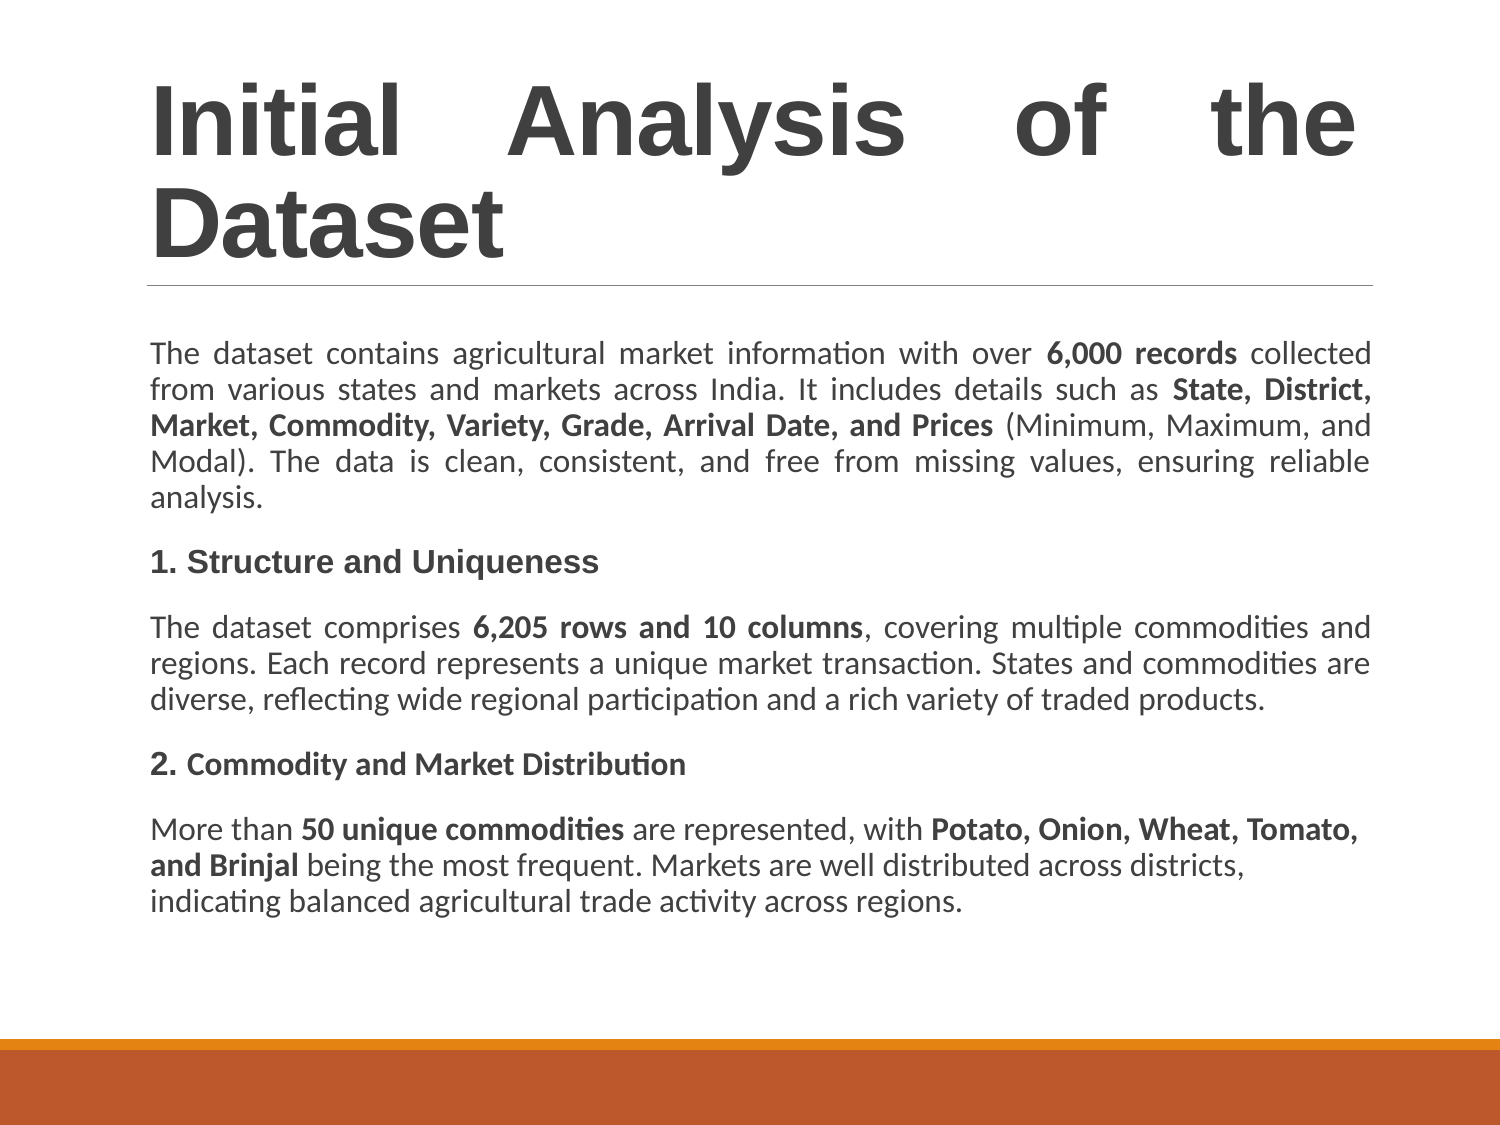

# Initial Analysis of the Dataset
The dataset contains agricultural market information with over 6,000 records collected from various states and markets across India. It includes details such as State, District, Market, Commodity, Variety, Grade, Arrival Date, and Prices (Minimum, Maximum, and Modal). The data is clean, consistent, and free from missing values, ensuring reliable analysis.
1. Structure and Uniqueness
The dataset comprises 6,205 rows and 10 columns, covering multiple commodities and regions. Each record represents a unique market transaction. States and commodities are diverse, reflecting wide regional participation and a rich variety of traded products.
2. Commodity and Market Distribution
More than 50 unique commodities are represented, with Potato, Onion, Wheat, Tomato, and Brinjal being the most frequent. Markets are well distributed across districts, indicating balanced agricultural trade activity across regions.